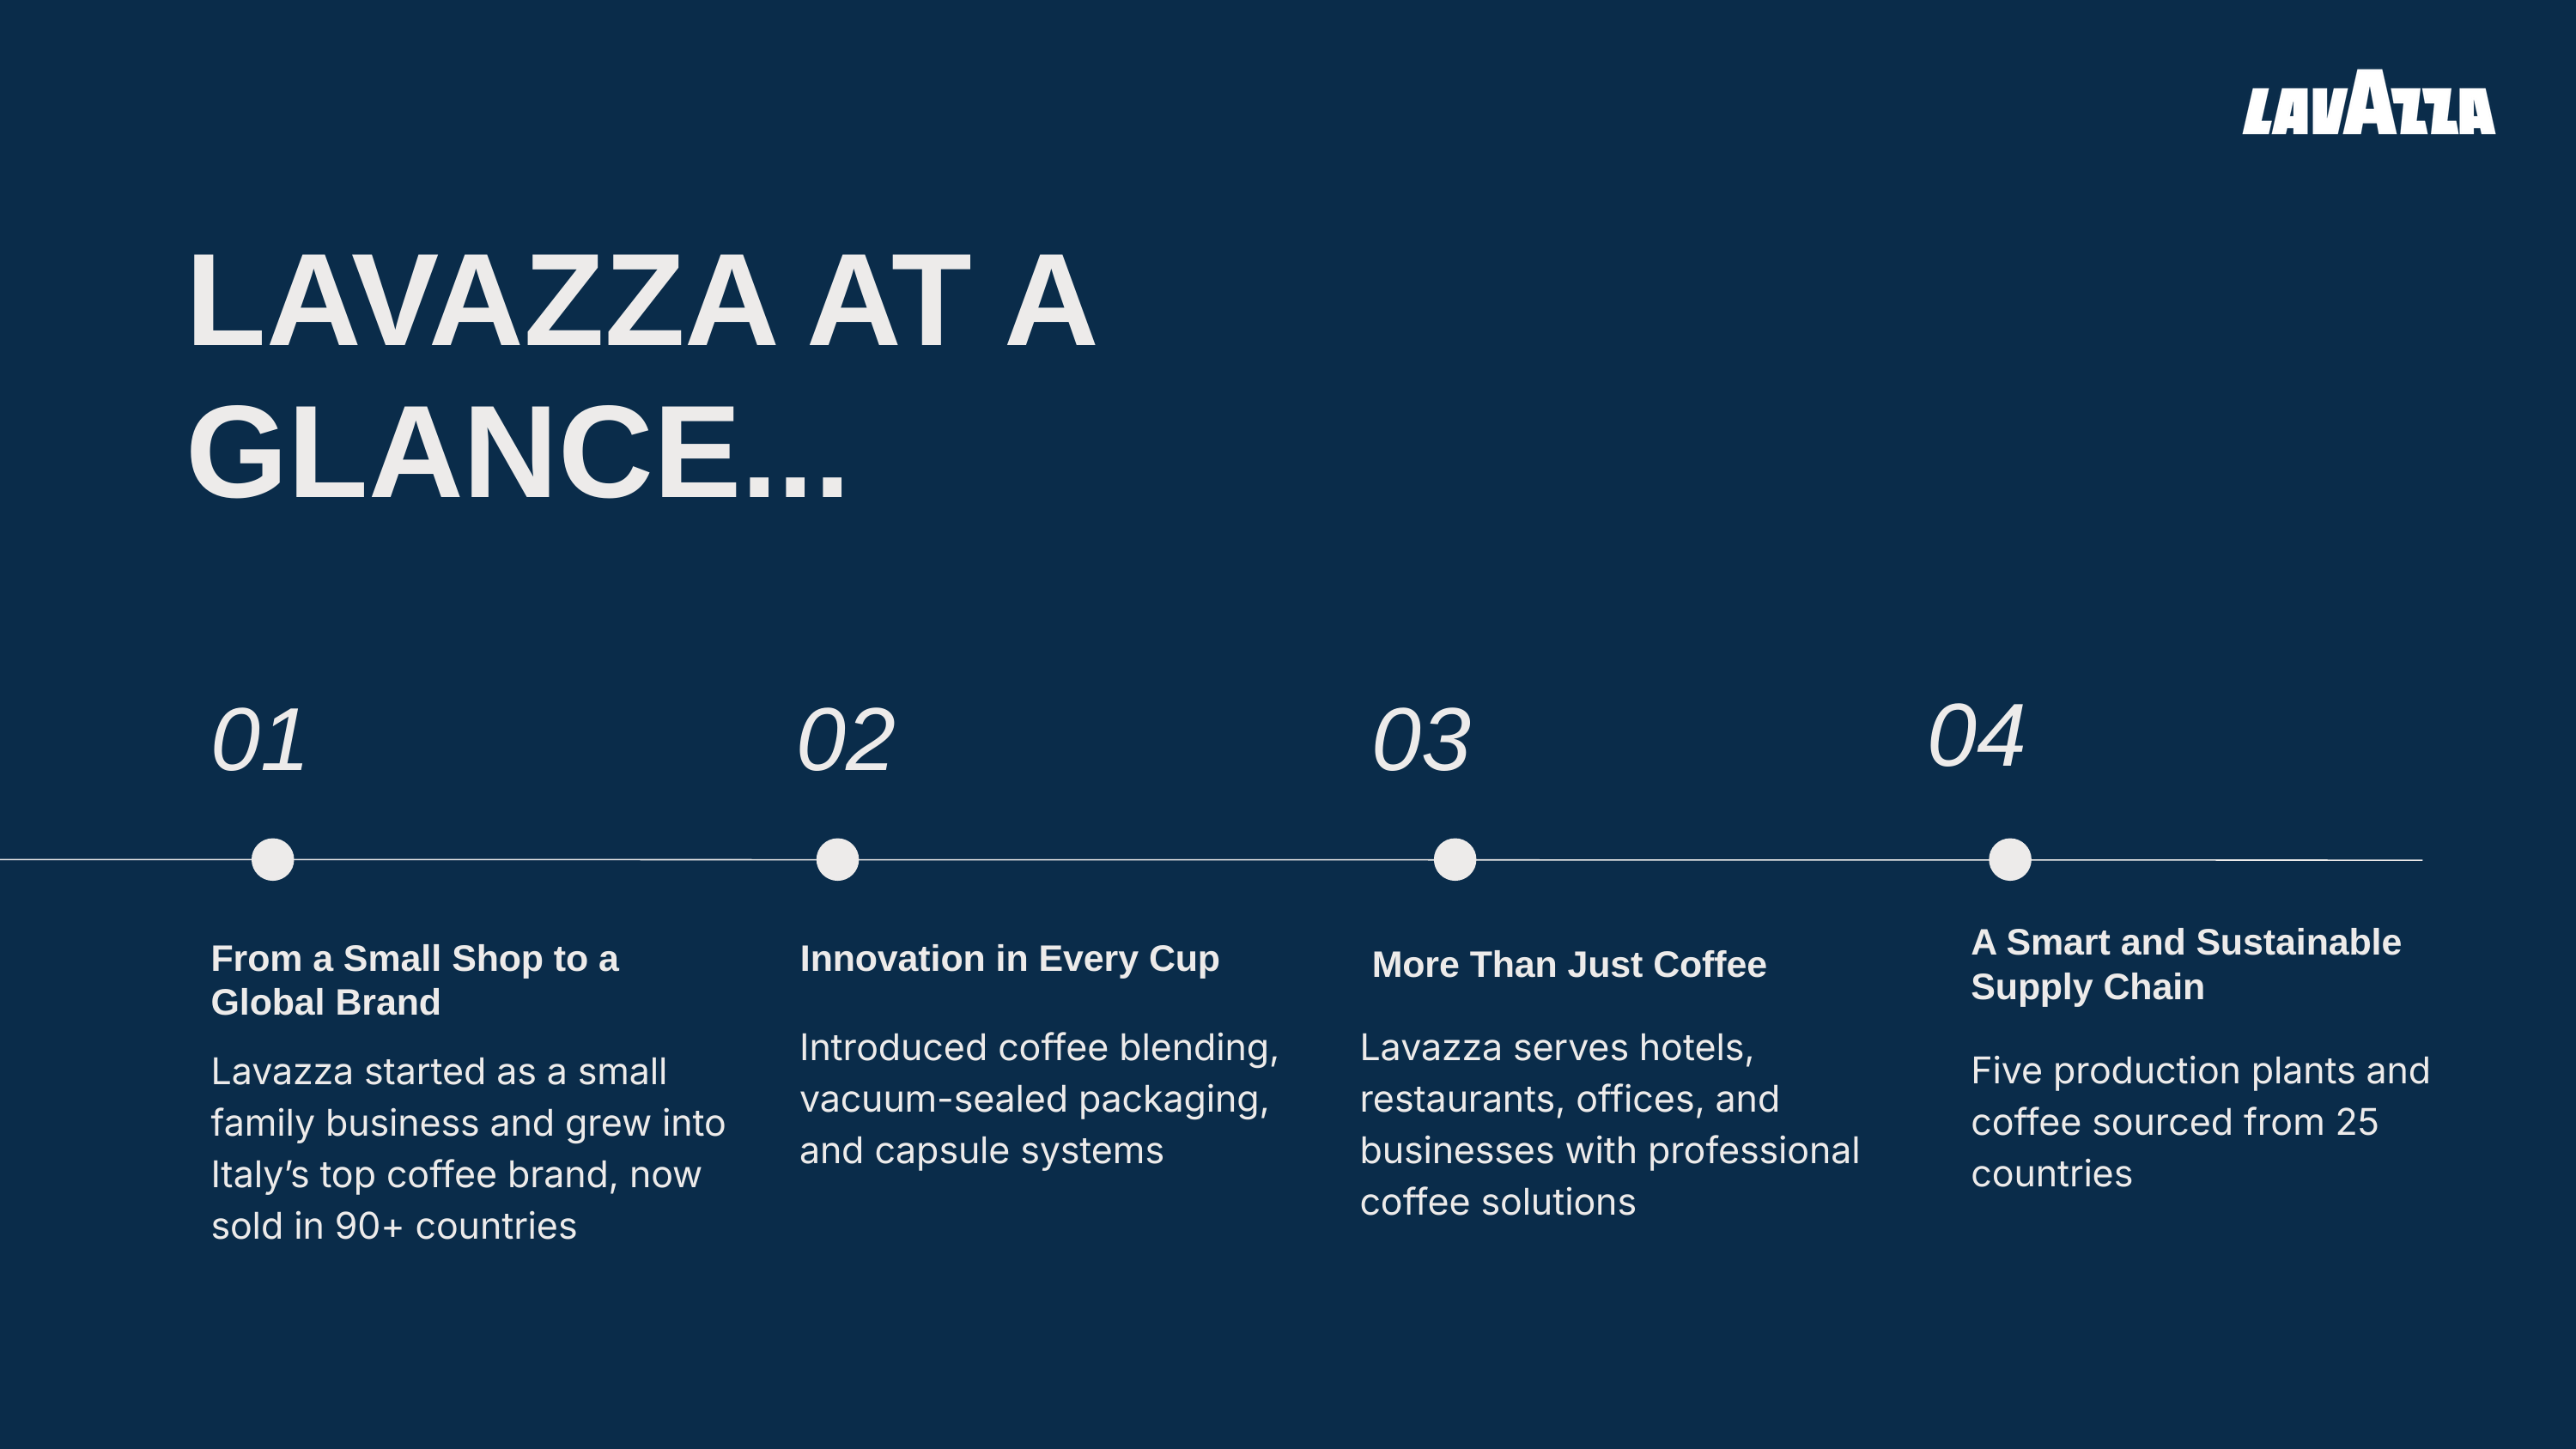

LAVAZZA AT A GLANCE...

04
01
02
03

A Smart and Sustainable Supply Chain
From a Small Shop to a Global Brand
Innovation in Every Cup
More Than Just Coffee
Introduced coffee blending, vacuum-sealed packaging, and capsule systems
Lavazza serves hotels, restaurants, offices, and businesses with professional coffee solutions
Five production plants and coffee sourced from 25 countries
Lavazza started as a small family business and grew into Italy’s top coffee brand, now sold in 90+ countries